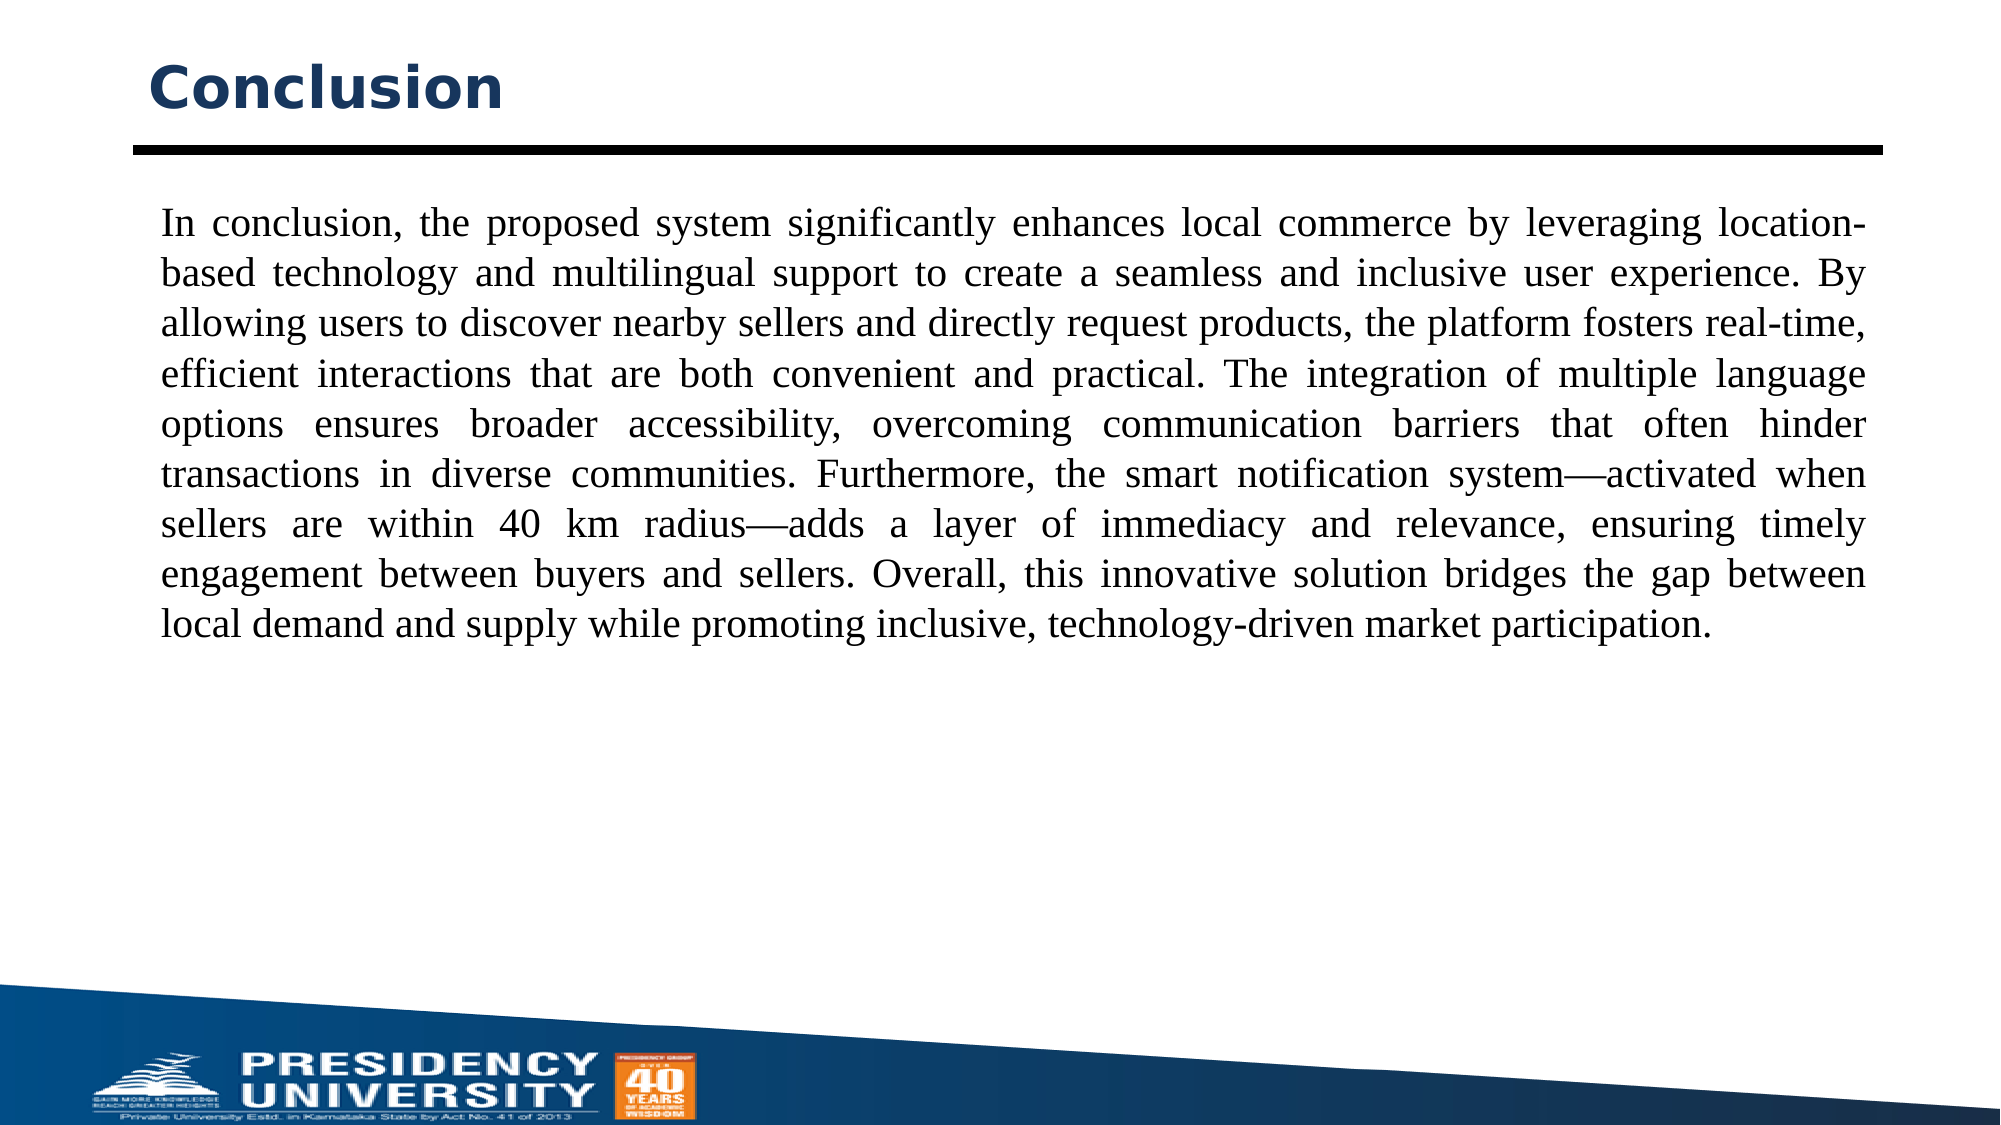

# Conclusion
In conclusion, the proposed system significantly enhances local commerce by leveraging location-based technology and multilingual support to create a seamless and inclusive user experience. By allowing users to discover nearby sellers and directly request products, the platform fosters real-time, efficient interactions that are both convenient and practical. The integration of multiple language options ensures broader accessibility, overcoming communication barriers that often hinder transactions in diverse communities. Furthermore, the smart notification system—activated when sellers are within 40 km radius—adds a layer of immediacy and relevance, ensuring timely engagement between buyers and sellers. Overall, this innovative solution bridges the gap between local demand and supply while promoting inclusive, technology-driven market participation.